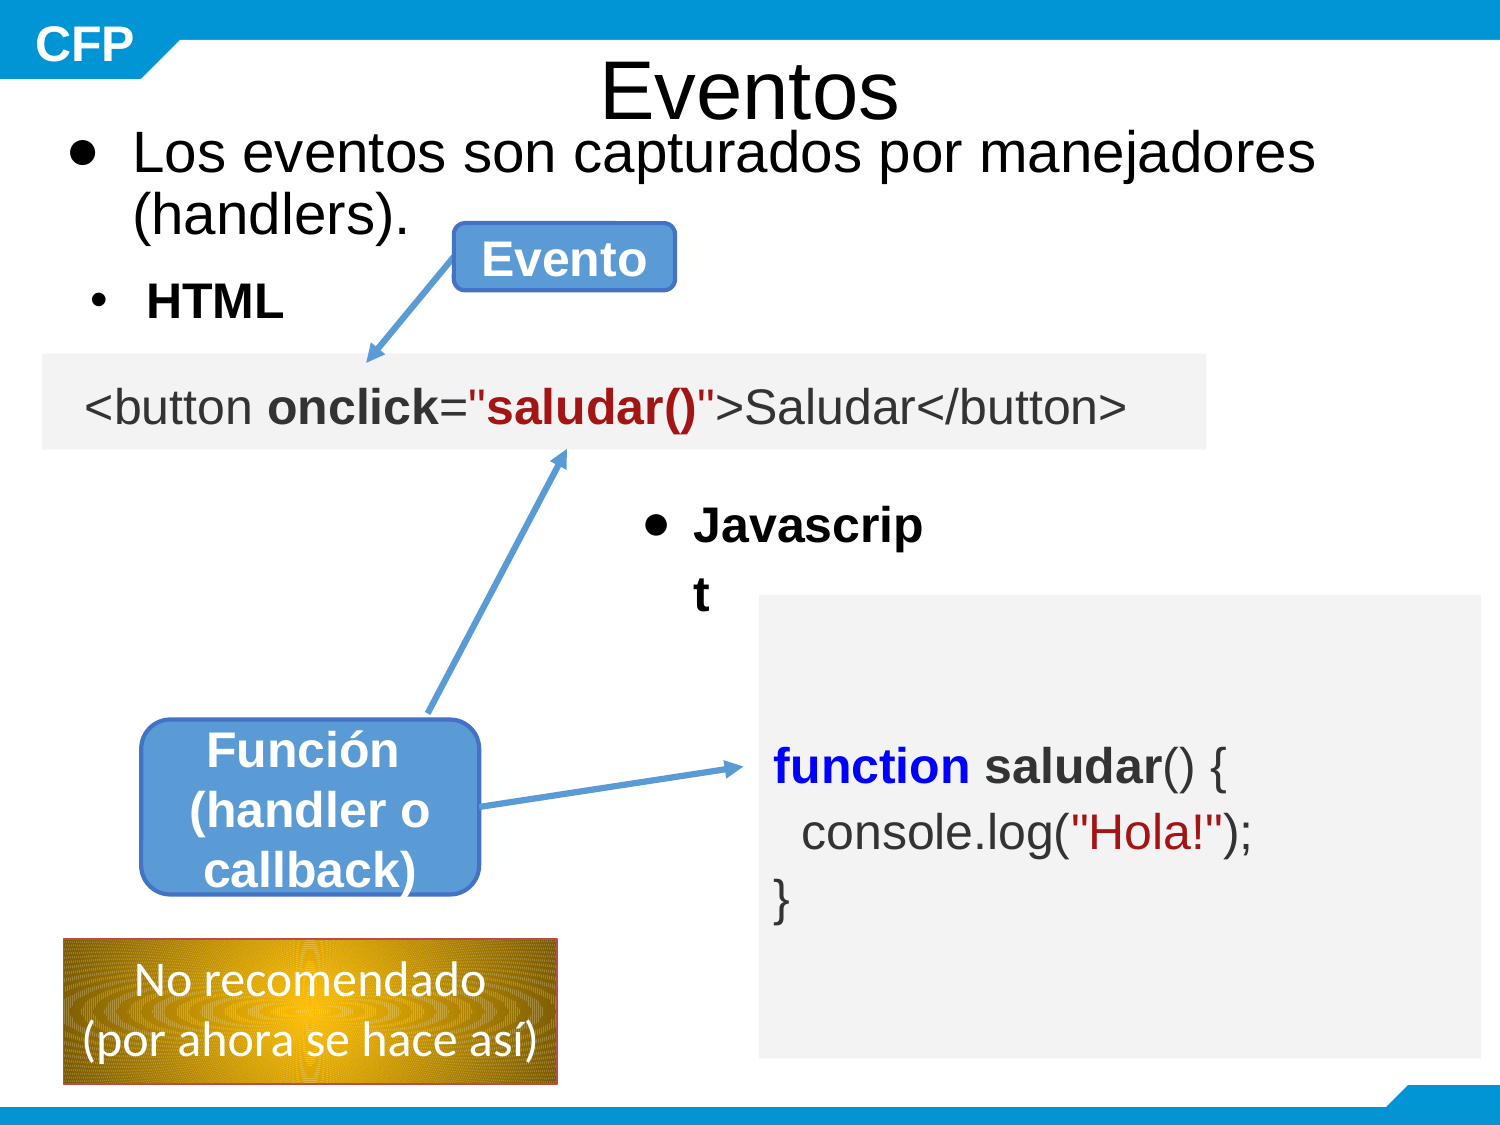

# Eventos
Los eventos son capturados por manejadores (handlers).

Evento
HTML
  <button onclick="saludar()">Saludar</button>
Javascript
function saludar() {
  console.log("Hola!");
}
Función
(handler o callback)
No recomendado
(por ahora se hace así)